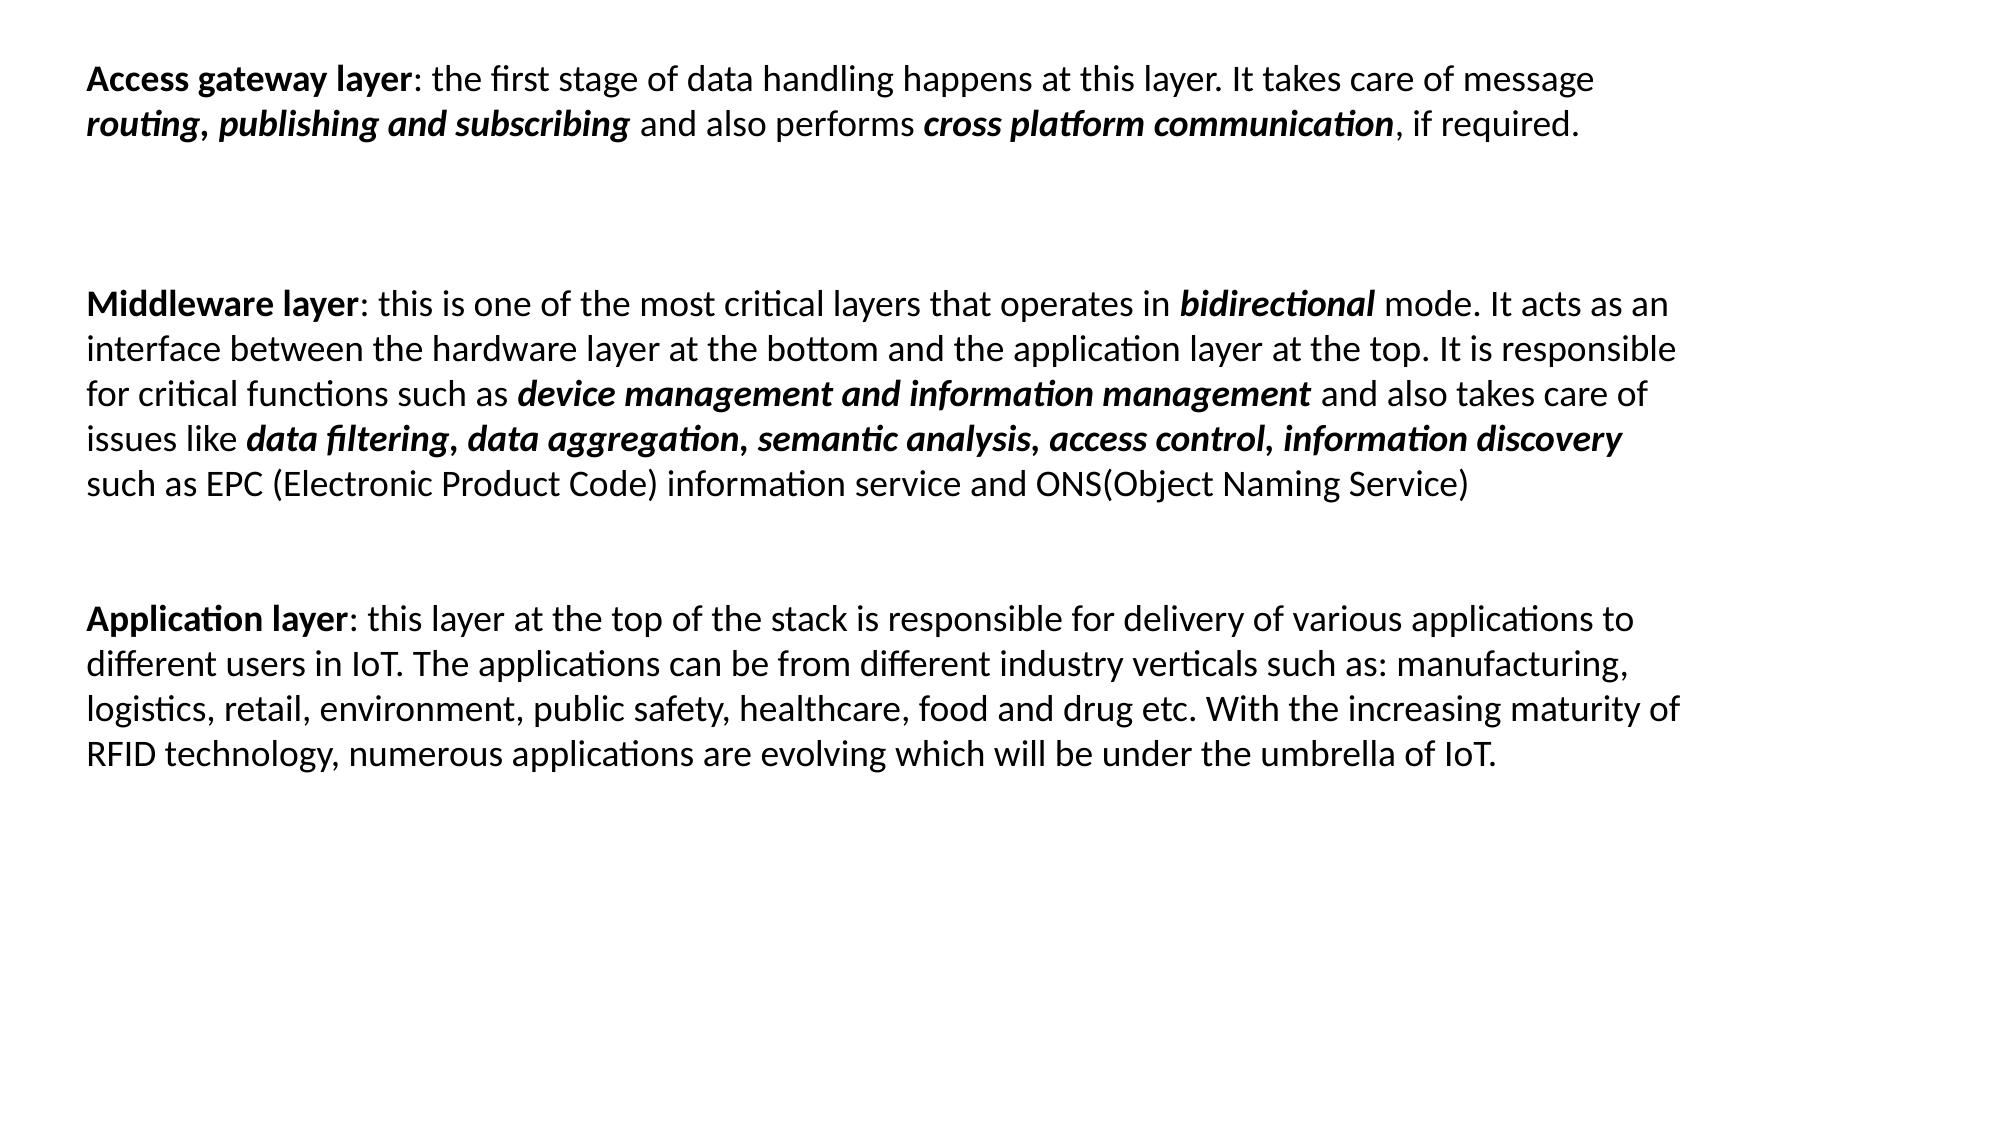

Access gateway layer: the first stage of data handling happens at this layer. It takes care of message routing, publishing and subscribing and also performs cross platform communication, if required.

Middleware layer: this is one of the most critical layers that operates in bidirectional mode. It acts as an interface between the hardware layer at the bottom and the application layer at the top. It is responsible for critical functions such as device management and information management and also takes care of issues like data filtering, data aggregation, semantic analysis, access control, information discovery such as EPC (Electronic Product Code) information service and ONS(Object Naming Service)

Application layer: this layer at the top of the stack is responsible for delivery of various applications to different users in IoT. The applications can be from different industry verticals such as: manufacturing, logistics, retail, environment, public safety, healthcare, food and drug etc. With the increasing maturity of RFID technology, numerous applications are evolving which will be under the umbrella of IoT.